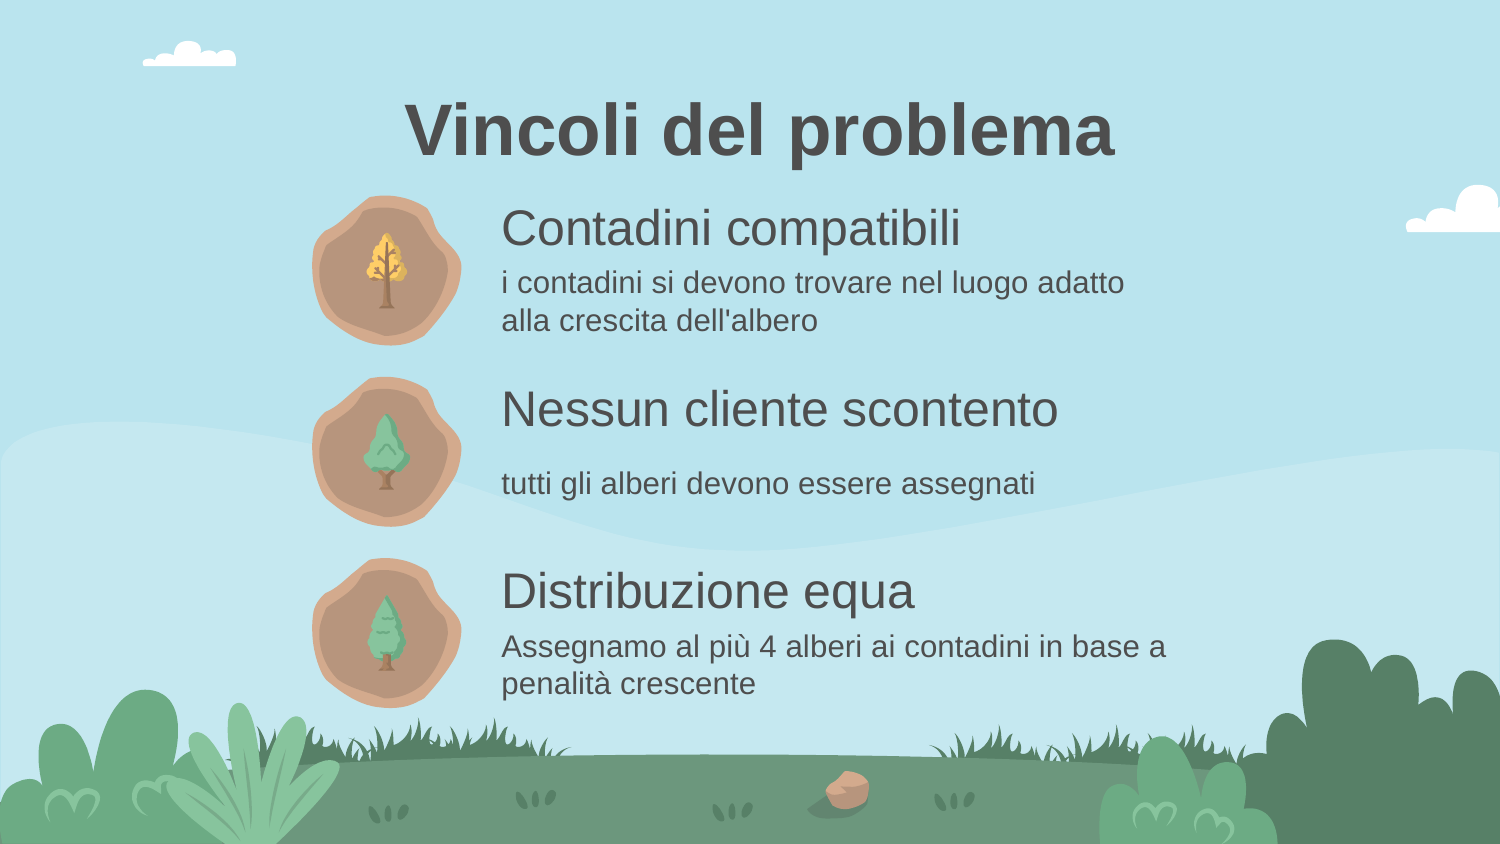

# Vincoli del problema
Contadini compatibili

i contadini si devono trovare nel luogo adatto alla crescita dell'albero
Nessun cliente scontento

tutti gli alberi devono essere assegnati

Distribuzione equa

Assegnamo al più 4 alberi ai contadini in base a penalità crescente